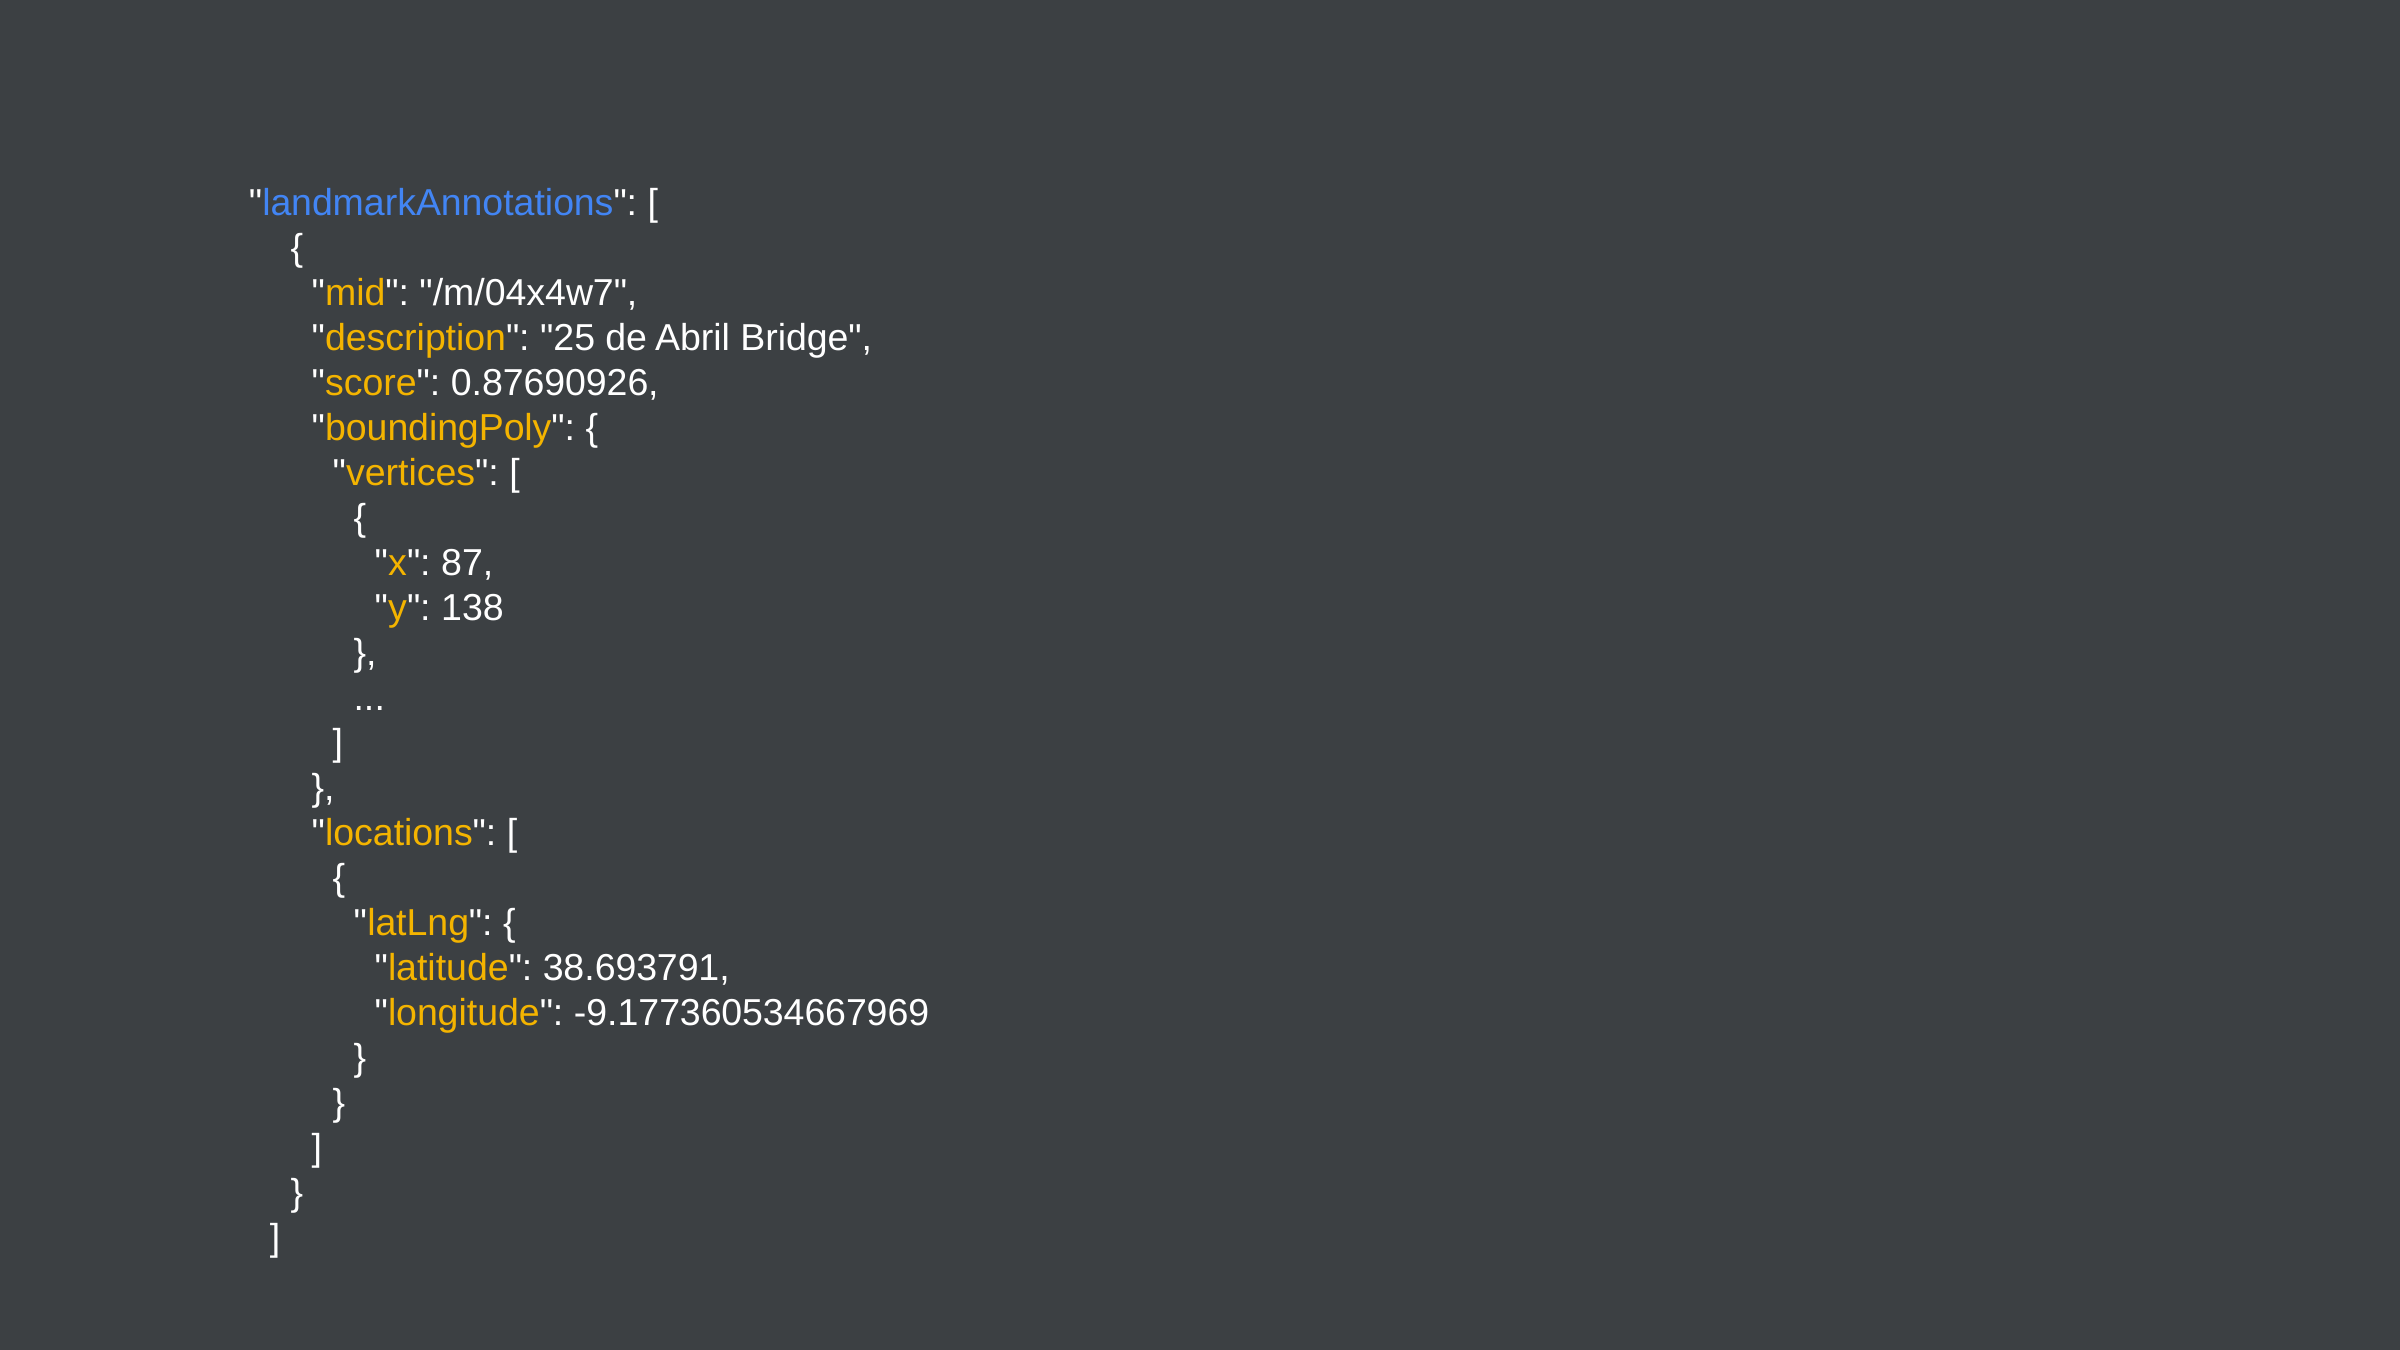

"landmarkAnnotations": [
    {
      "mid": "/m/04x4w7",
      "description": "25 de Abril Bridge",
      "score": 0.87690926,
      "boundingPoly": {
        "vertices": [
          {
            "x": 87,
            "y": 138
          },
          ...
        ]
      },
      "locations": [
        {
          "latLng": {
            "latitude": 38.693791,
            "longitude": -9.177360534667969
          }
        }
      ]
    }
  ]